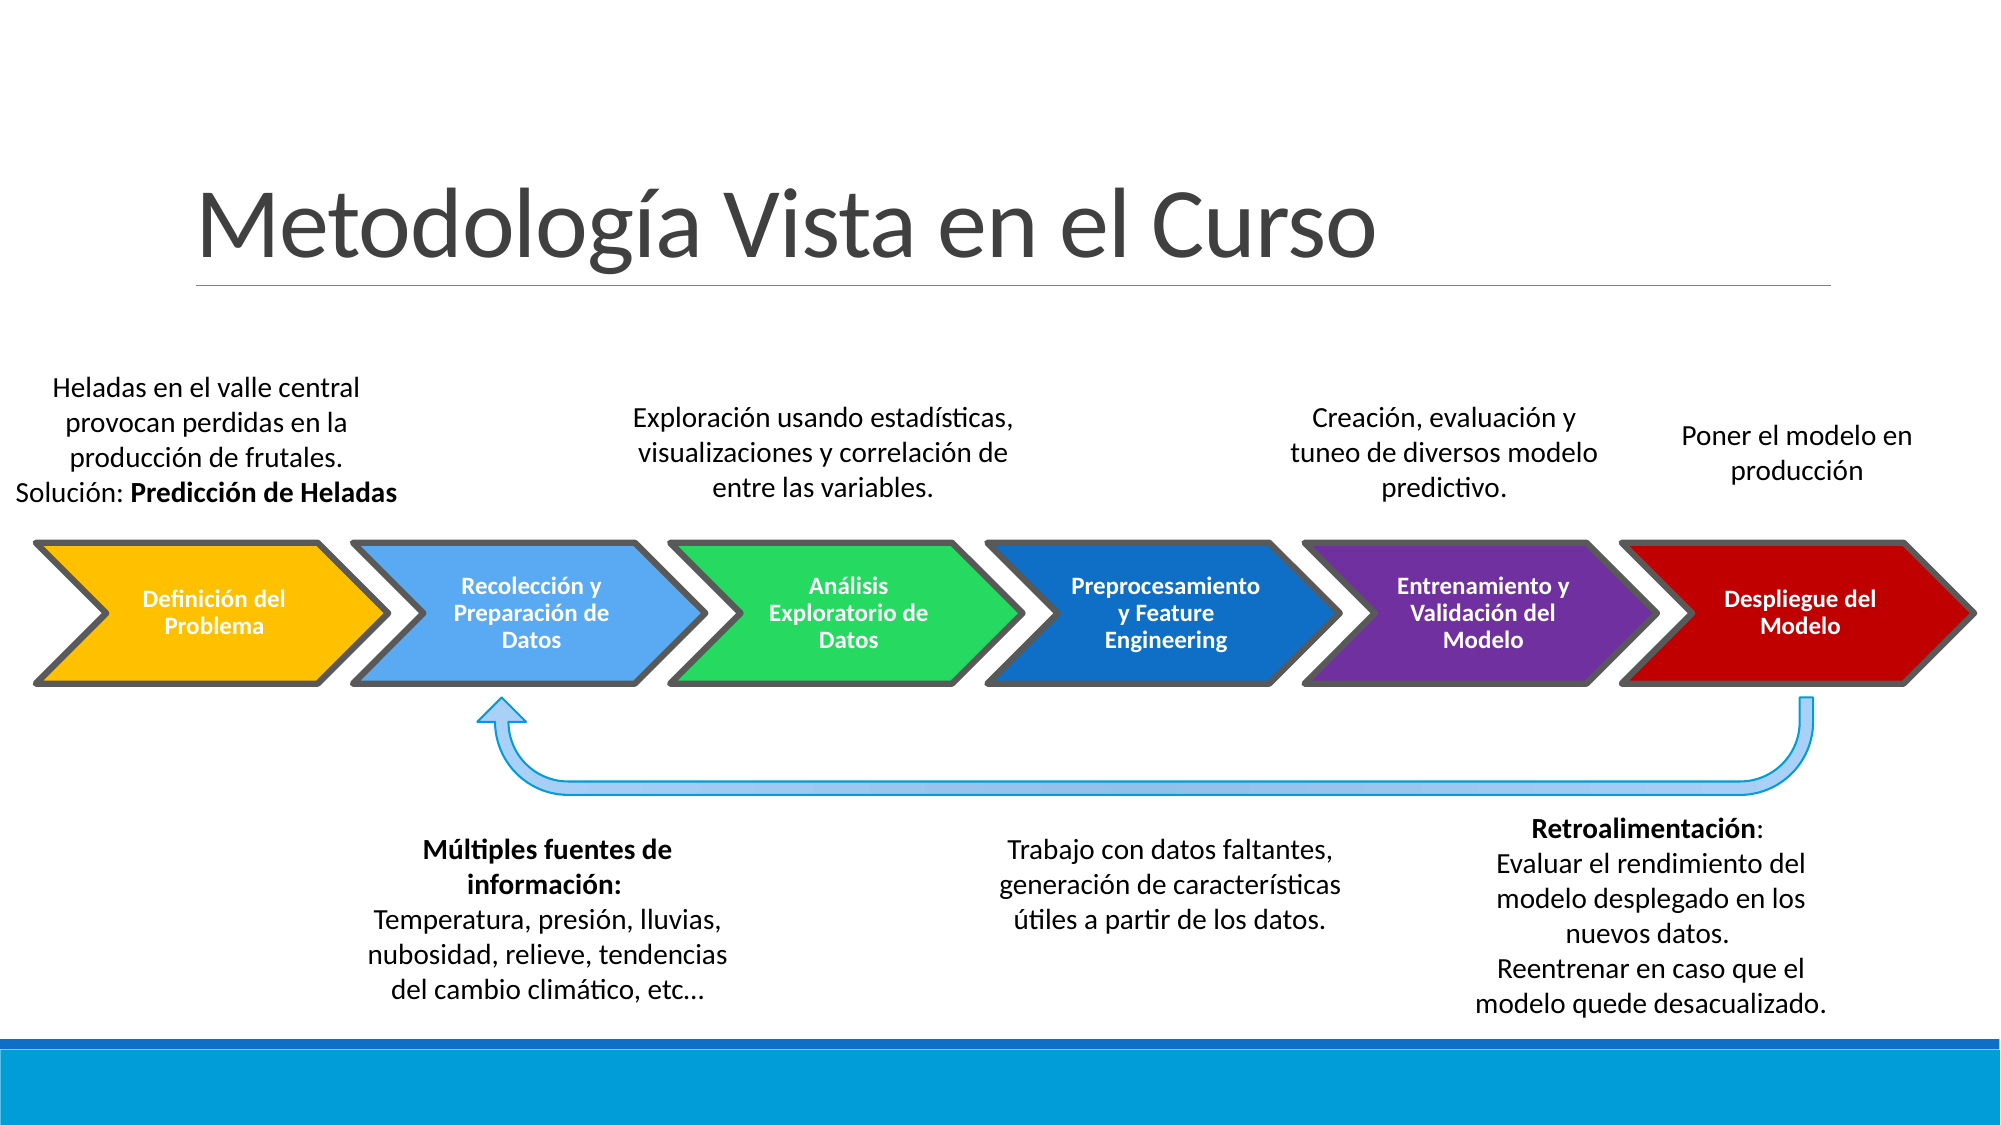

# Metodología Vista en el Curso
Definición del Problema
Recolección y Preparación de Datos
Análisis Exploratorio de Datos
Preprocesamiento y Feature Engineering
Entrenamiento y Validación del Modelo
Despliegue del Modelo
Heladas en el valle central provocan perdidas en la producción de frutales.
Solución: Predicción de Heladas
Exploración usando estadísticas, visualizaciones y correlación de entre las variables.
Creación, evaluación y tuneo de diversos modelo predictivo.
Poner el modelo en producción

Retroalimentación:
Evaluar el rendimiento del modelo desplegado en los nuevos datos.
Reentrenar en caso que el modelo quede desacualizado.
Múltiples fuentes de información:
Temperatura, presión, lluvias, nubosidad, relieve, tendencias del cambio climático, etc…
Trabajo con datos faltantes, generación de características útiles a partir de los datos.